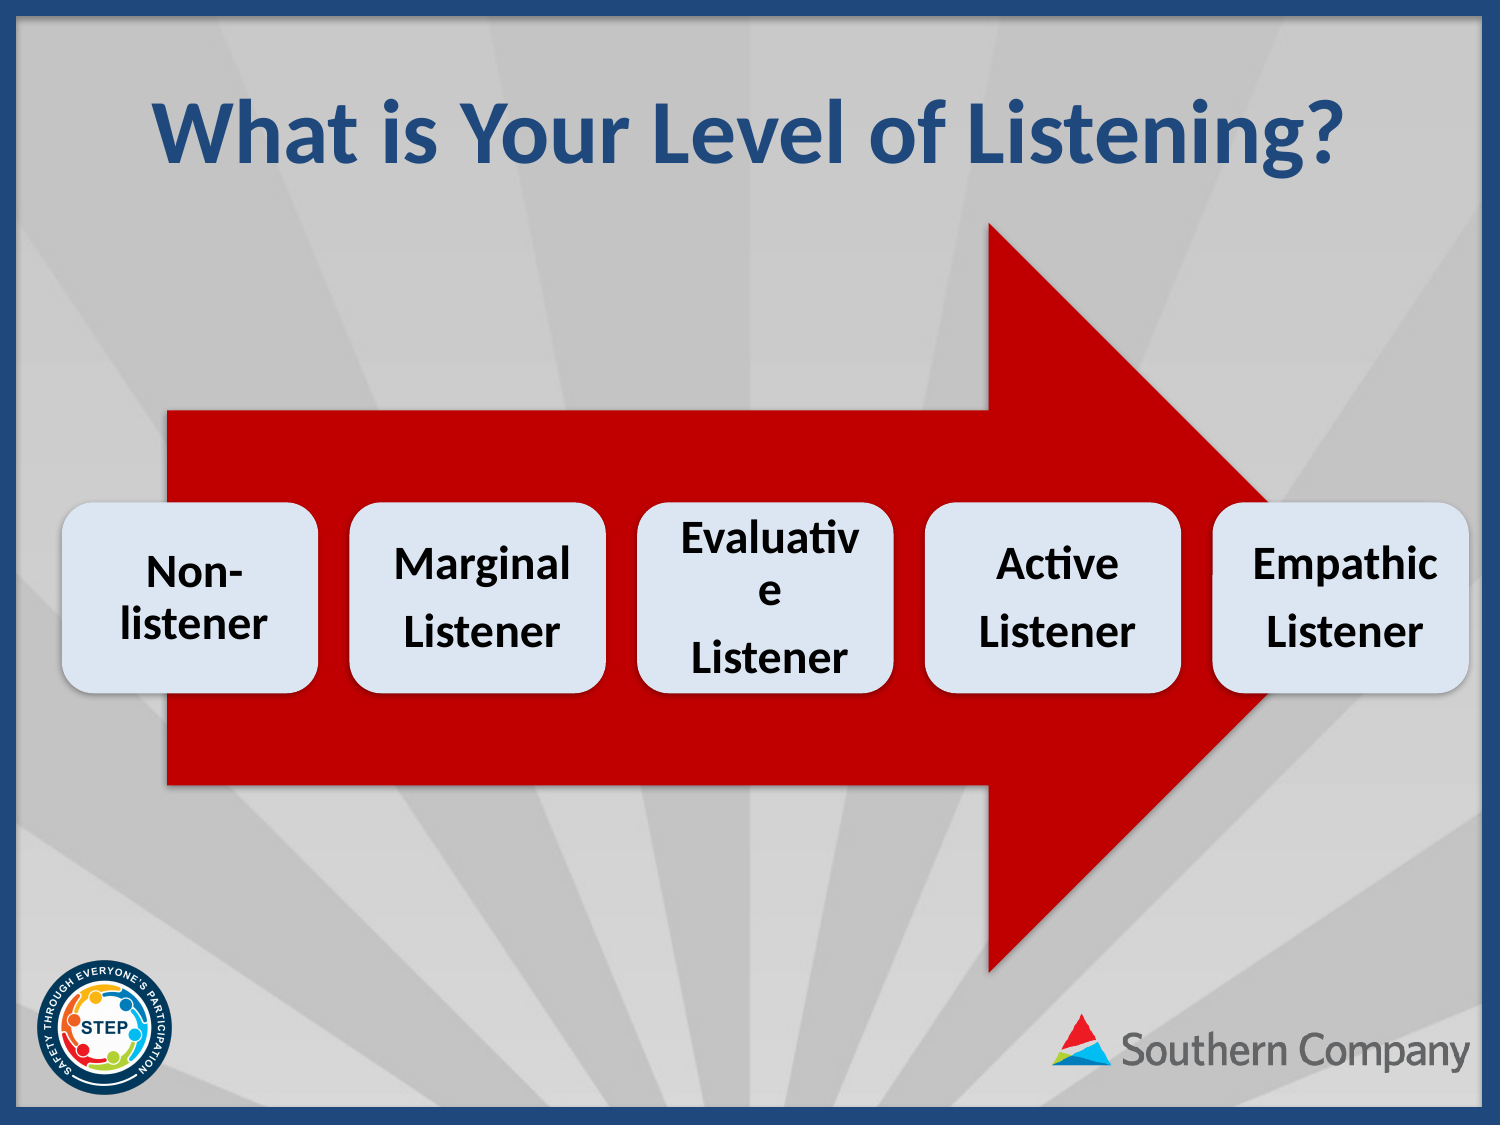

# What is Your Level of Listening?
Non-
listener
Marginal
Listener
Evaluative
Listener
Active
Listener
Empathic
Listener